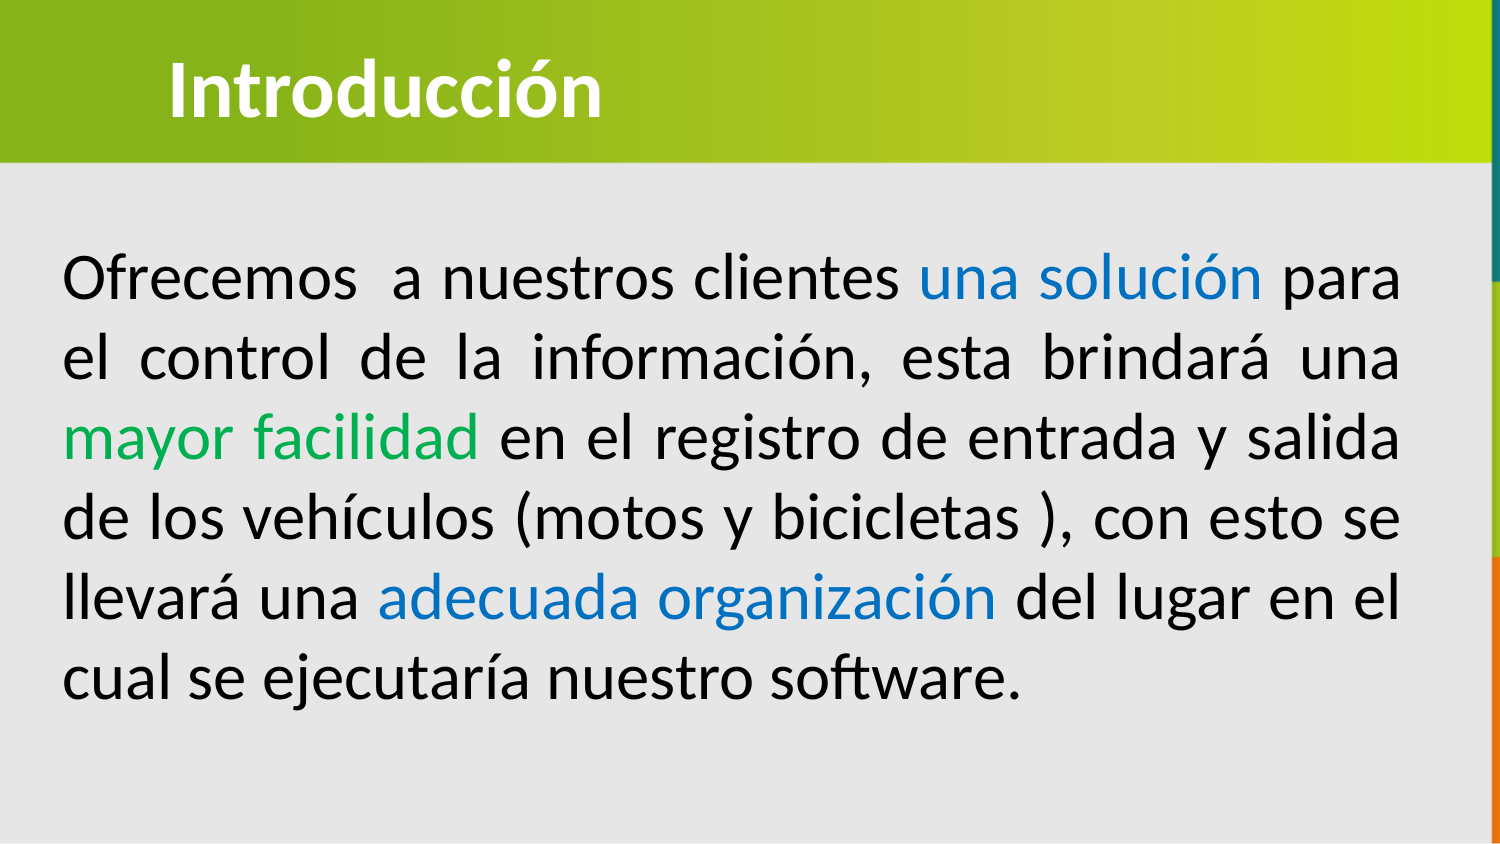

Introducción
Ofrecemos  a nuestros clientes una solución para el control de la información, esta brindará una mayor facilidad en el registro de entrada y salida de los vehículos (motos y bicicletas ), con esto se llevará una adecuada organización del lugar en el cual se ejecutaría nuestro software.